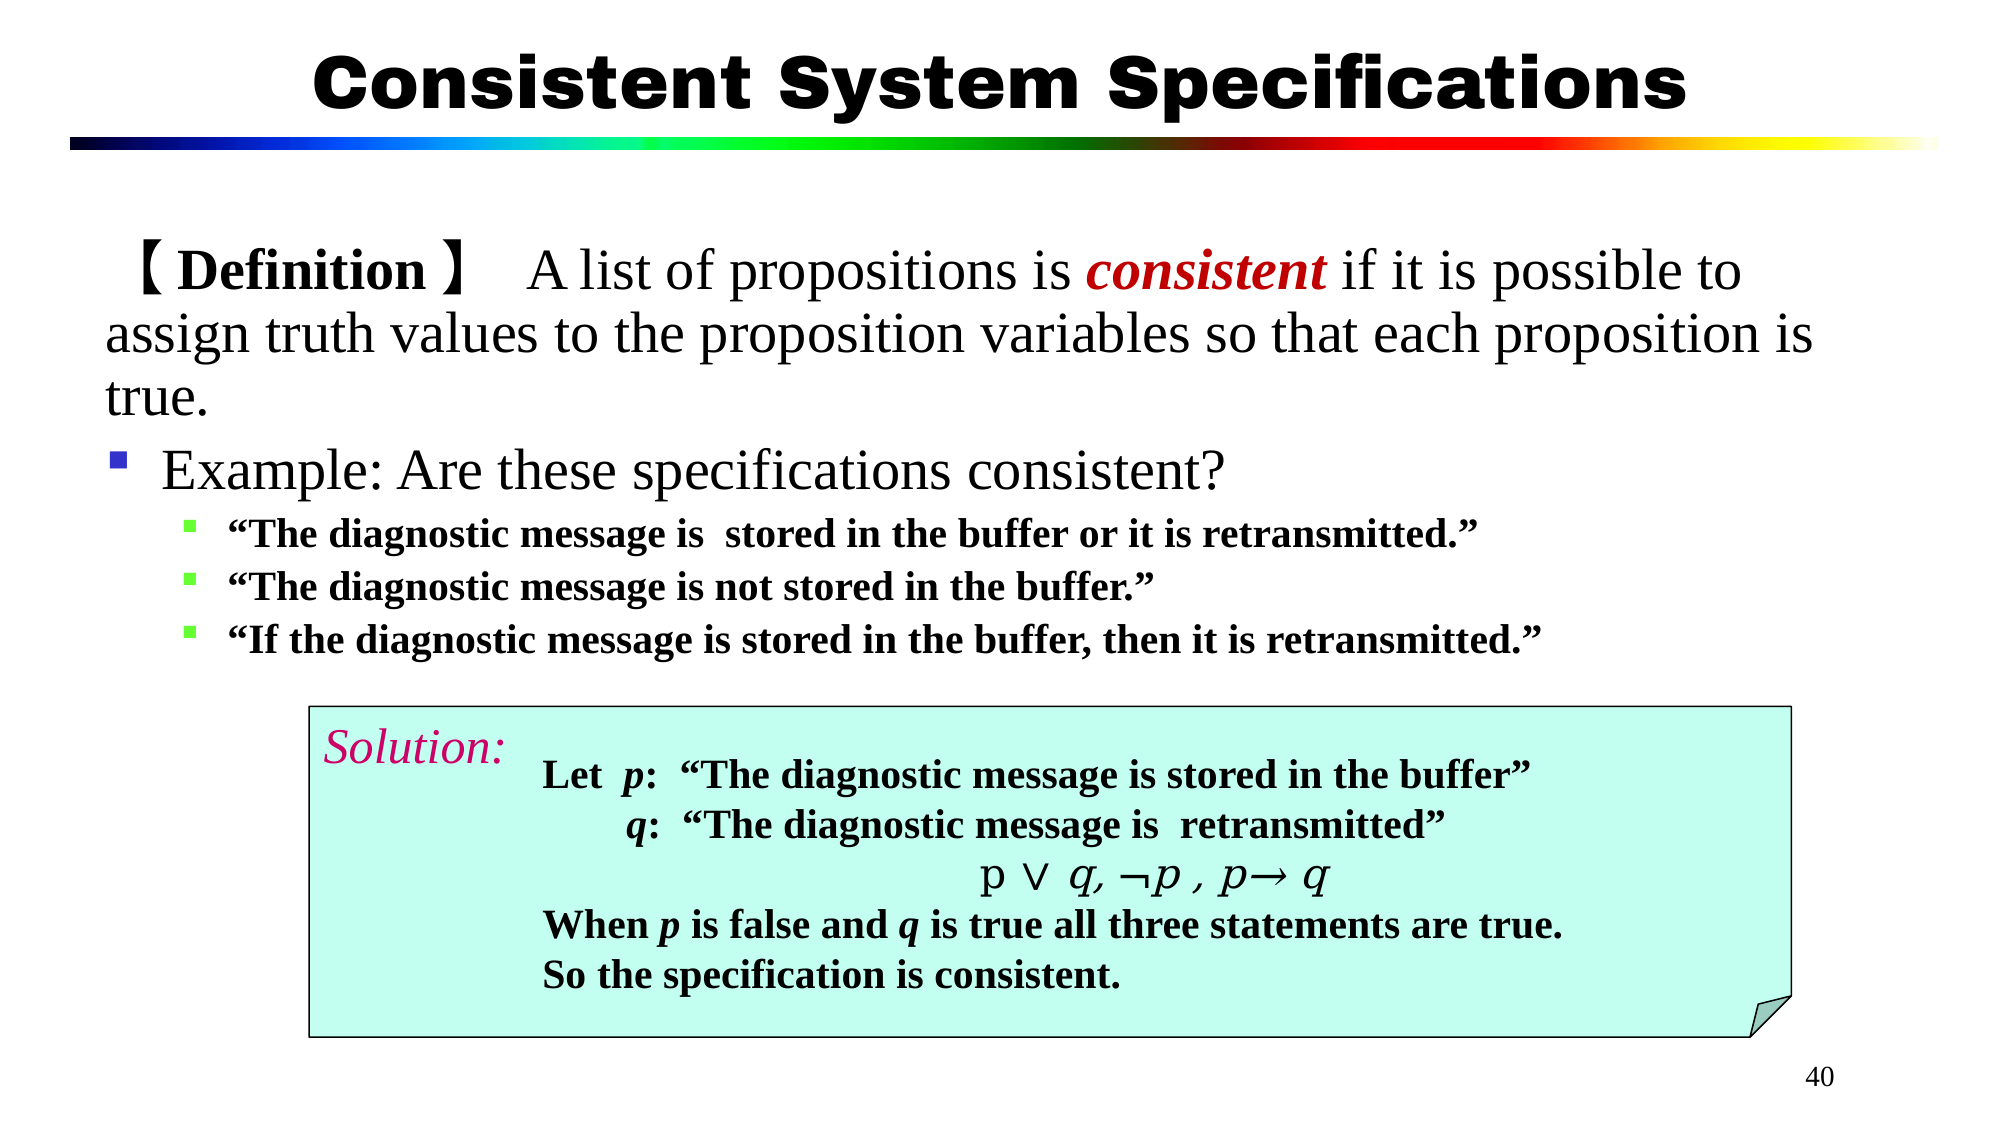

# Consistent System Specifications
【Definition】 A list of propositions is consistent if it is possible to assign truth values to the proposition variables so that each proposition is true.
Example: Are these specifications consistent?
“The diagnostic message is  stored in the buffer or it is retransmitted.”
“The diagnostic message is not stored in the buffer.”
“If the diagnostic message is stored in the buffer, then it is retransmitted.”

Solution:

Let  p:  “The diagnostic message is stored in the buffer”
        q:  “The diagnostic message is  retransmitted”
                                 p ∨ q, ¬p , p→ q
When p is false and q is true all three statements are true. So the specification is consistent.

40